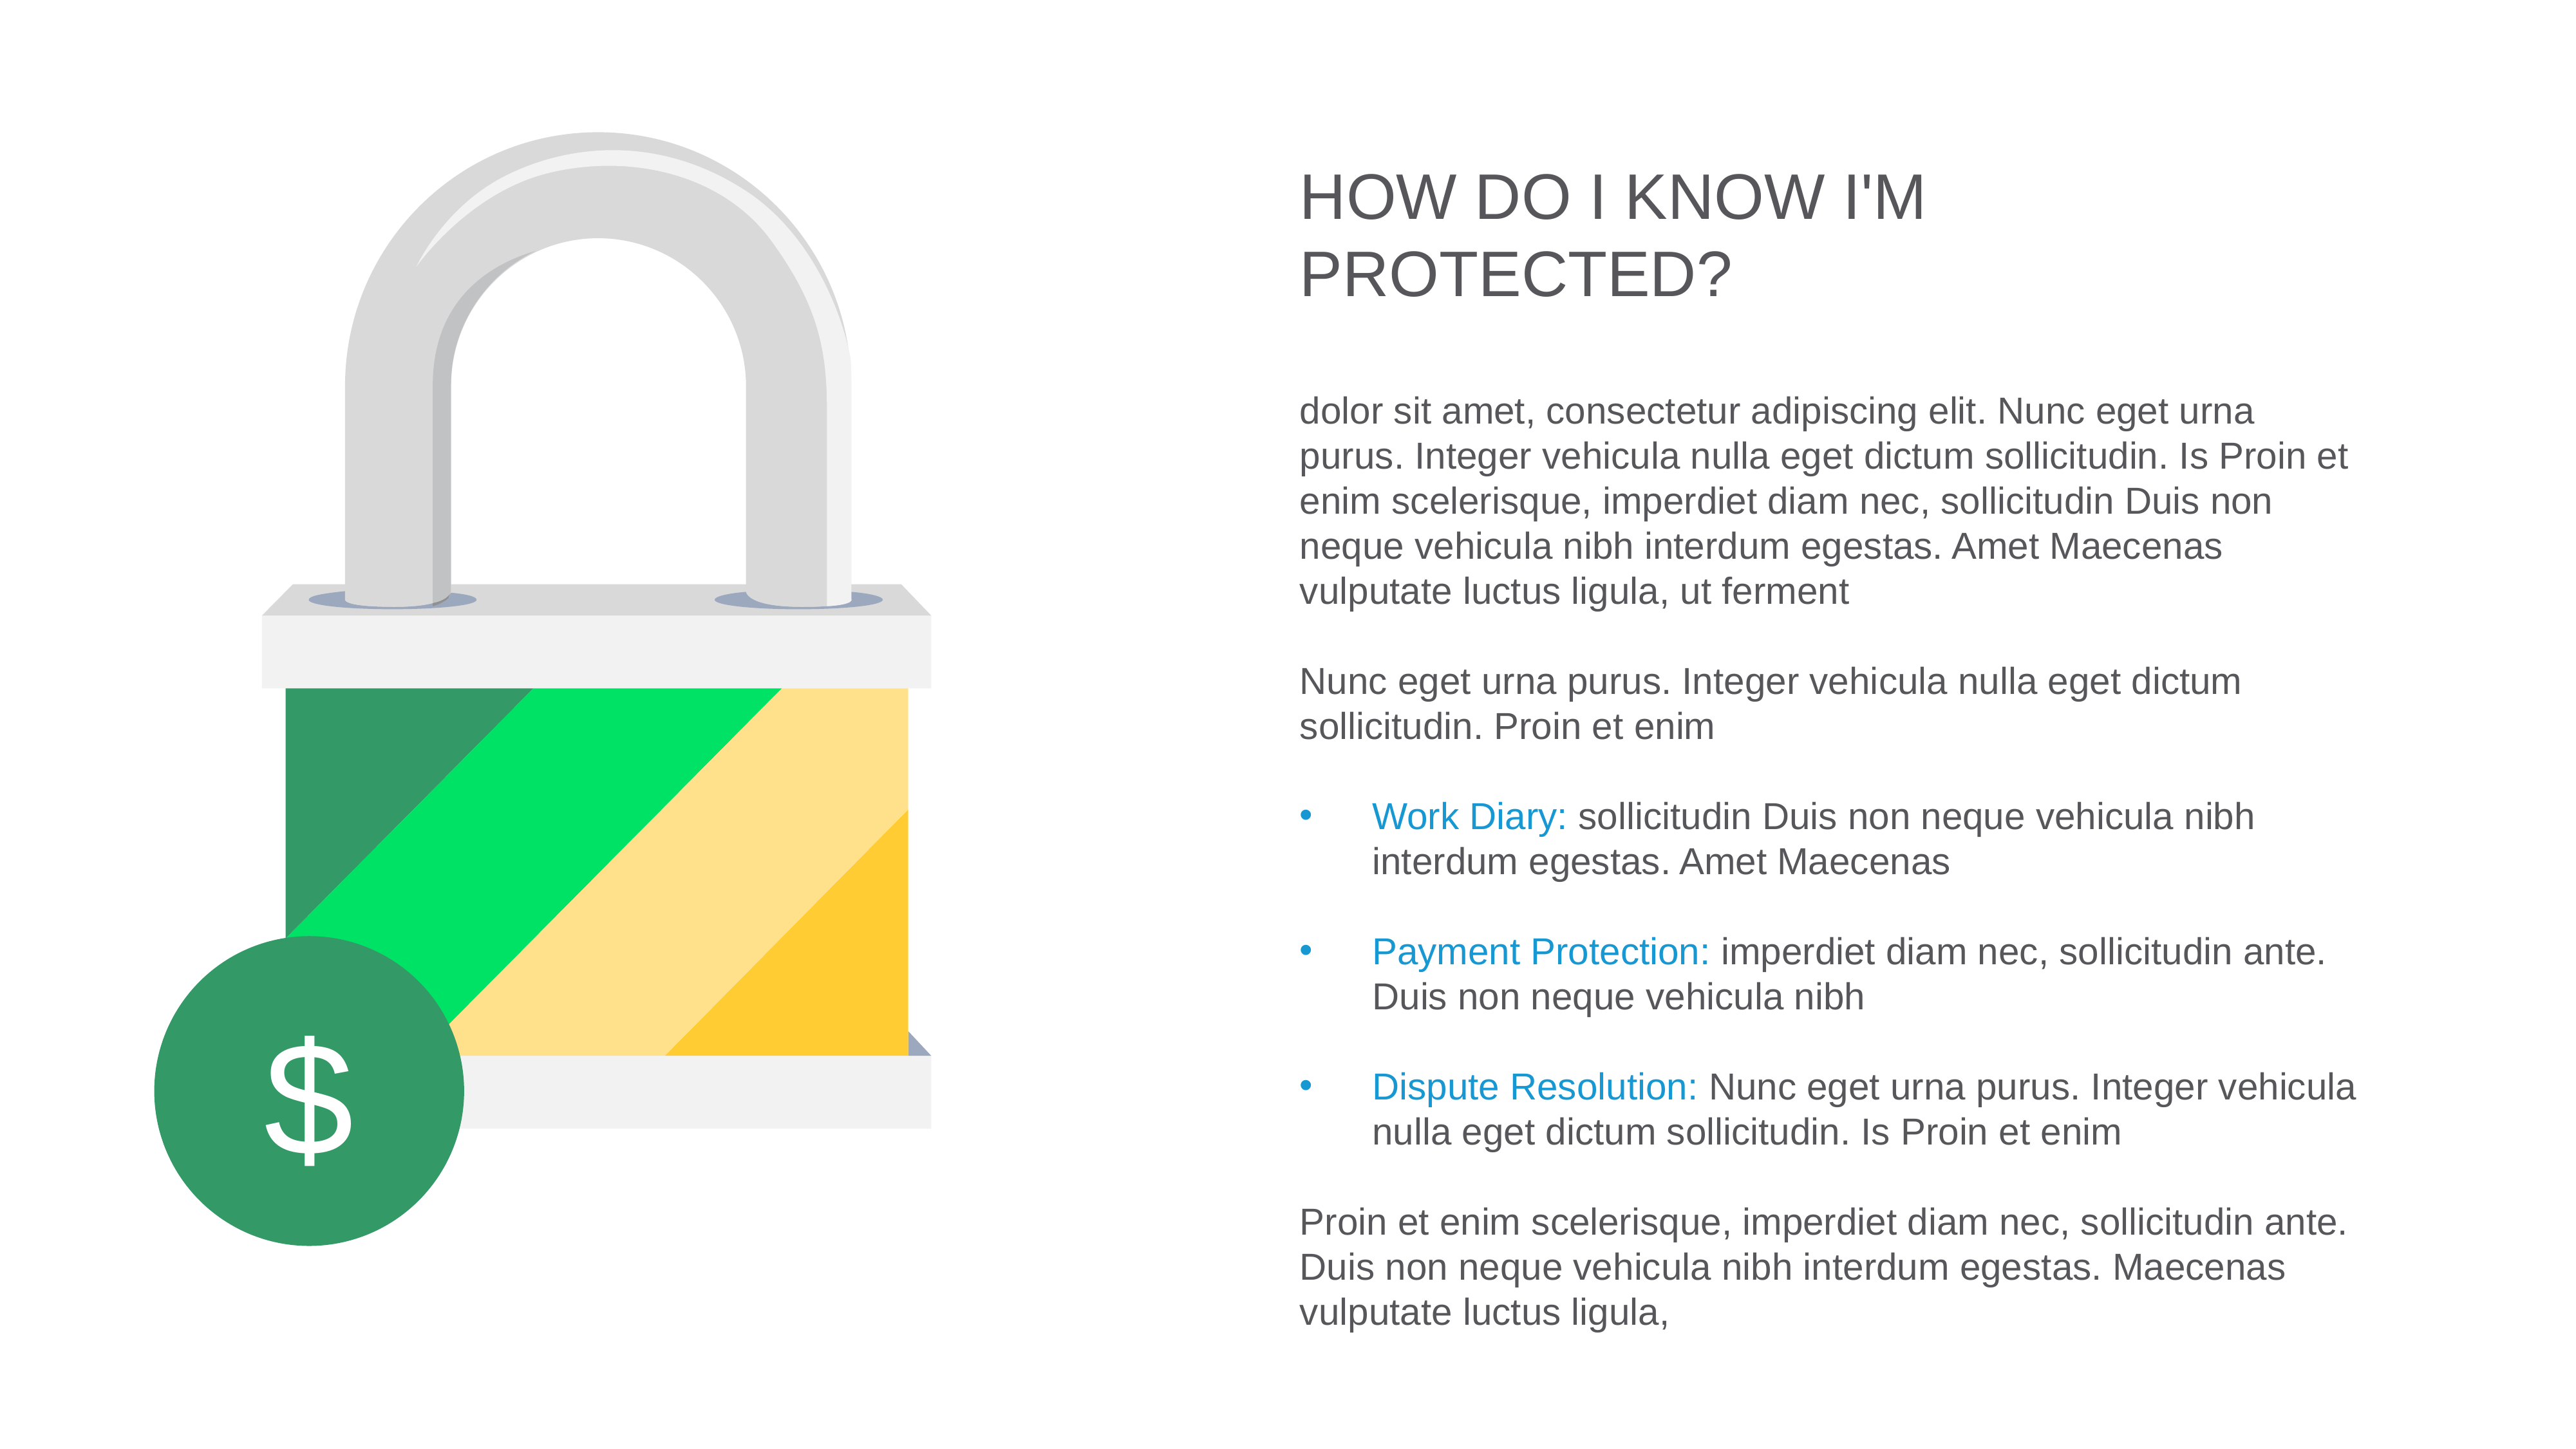

HOW DO I KNOW I'M PROTECTED?

dolor sit amet, consectetur adipiscing elit. Nunc eget urna purus. Integer vehicula nulla eget dictum sollicitudin. Is Proin et enim scelerisque, imperdiet diam nec, sollicitudin Duis non neque vehicula nibh interdum egestas. Amet Maecenas vulputate luctus ligula, ut ferment

Nunc eget urna purus. Integer vehicula nulla eget dictum sollicitudin. Proin et enim

Work Diary: sollicitudin Duis non neque vehicula nibh interdum egestas. Amet Maecenas

Payment Protection: imperdiet diam nec, sollicitudin ante. Duis non neque vehicula nibh

Dispute Resolution: Nunc eget urna purus. Integer vehicula nulla eget dictum sollicitudin. Is Proin et enim

Proin et enim scelerisque, imperdiet diam nec, sollicitudin ante. Duis non neque vehicula nibh interdum egestas. Maecenas vulputate luctus ligula,

$